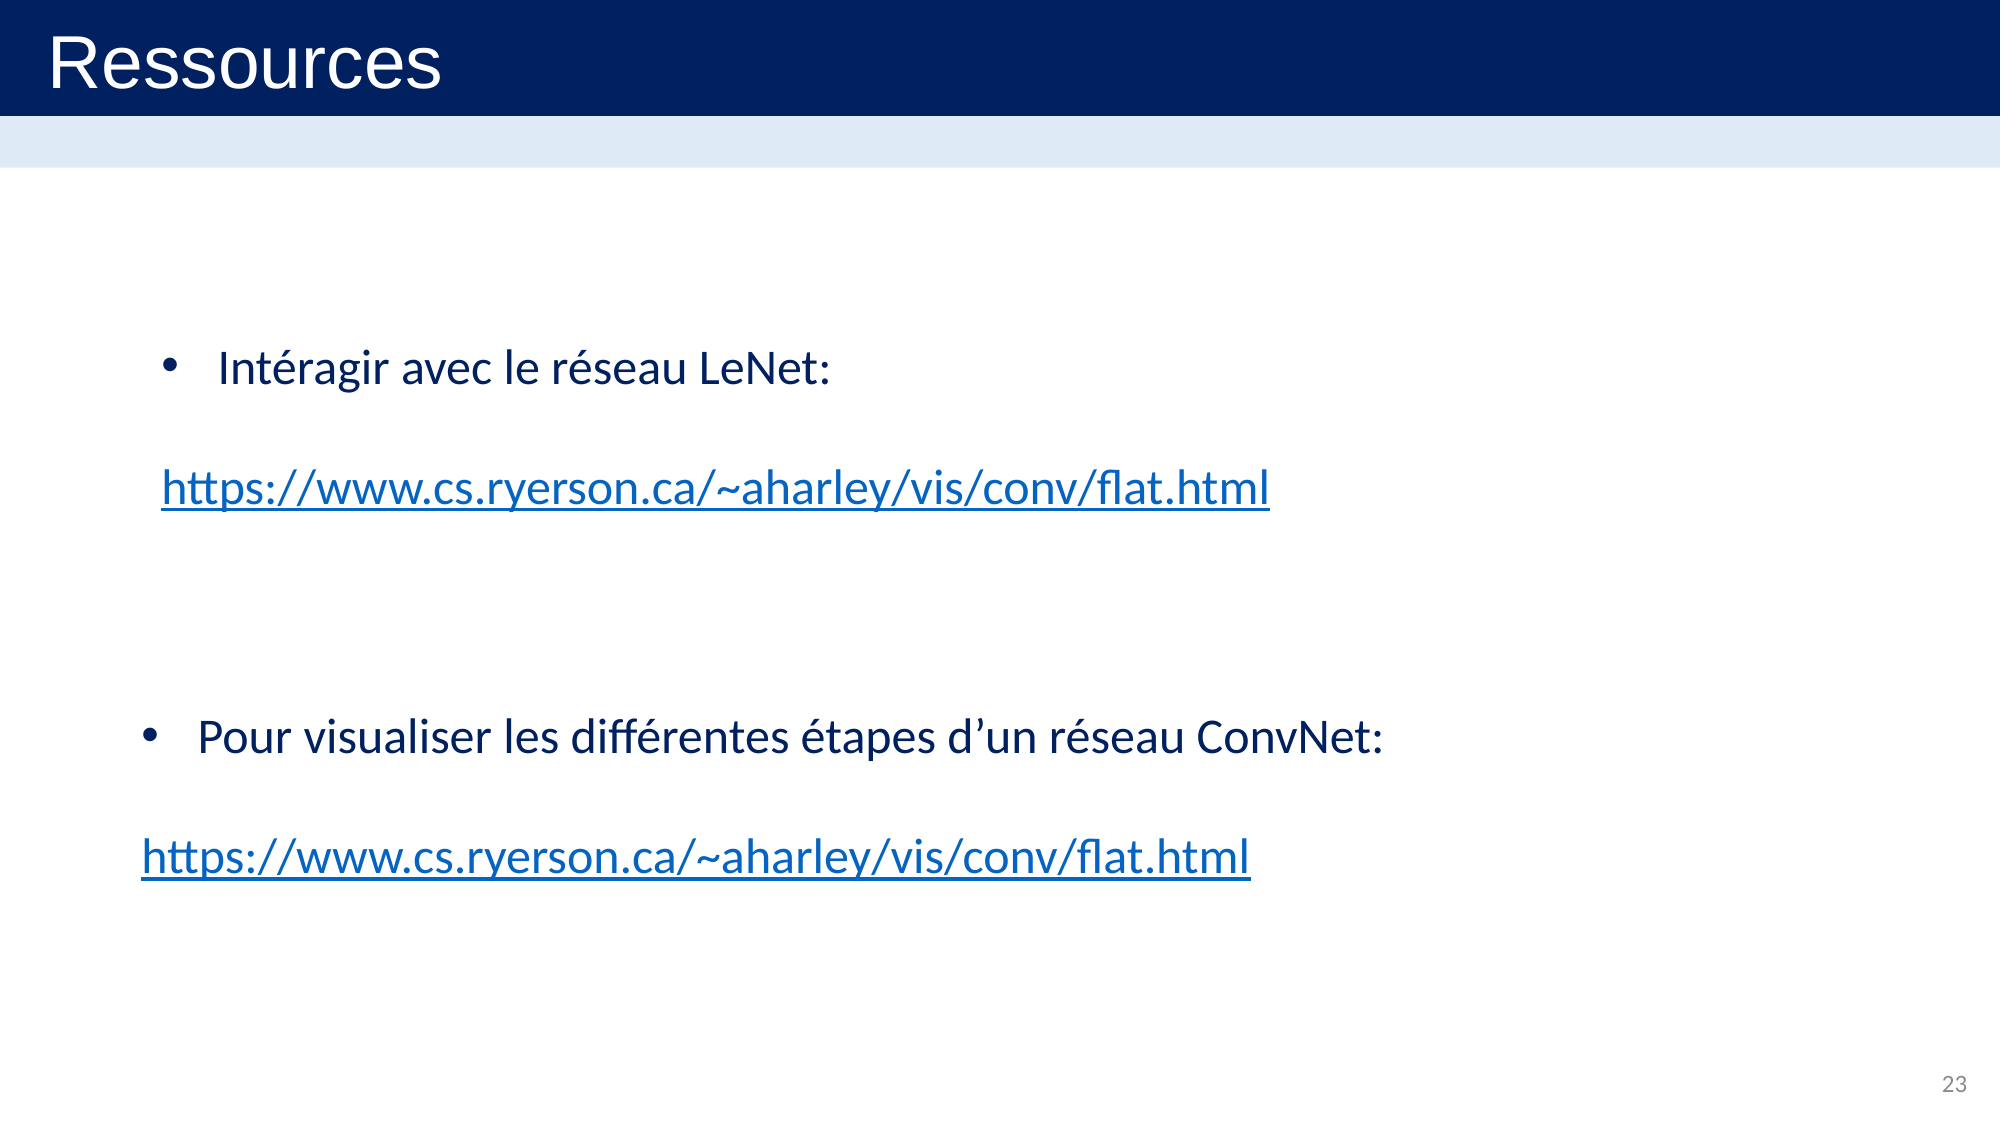

Ressources

Intéragir avec le réseau LeNet:

https://www.cs.ryerson.ca/~aharley/vis/conv/flat.html
Pour visualiser les différentes étapes d’un réseau ConvNet:

https://www.cs.ryerson.ca/~aharley/vis/conv/flat.html
23